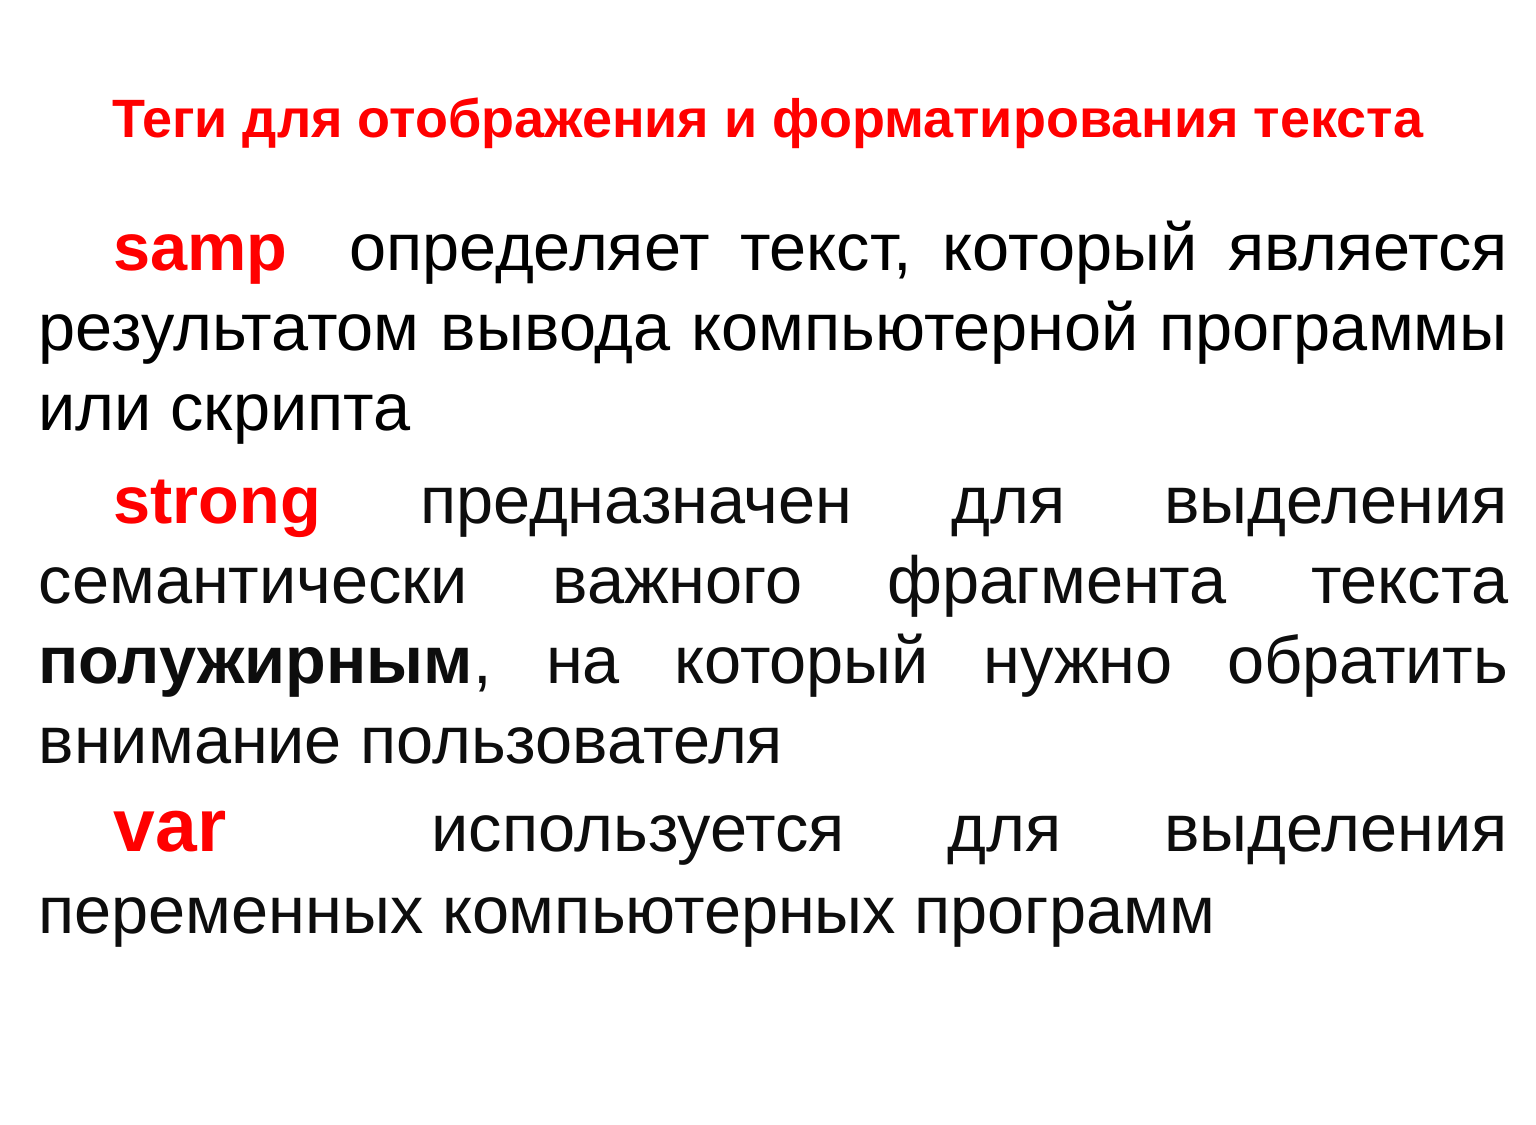

# Теги для отображения и форматирования текста
samp  определяет текст, который является результатом вывода компьютерной программы или скрипта
strong предназначен для выделения семантически важного фрагмента текста полужирным, на который нужно обратить внимание пользователя
var  используется для выделения переменных компьютерных программ